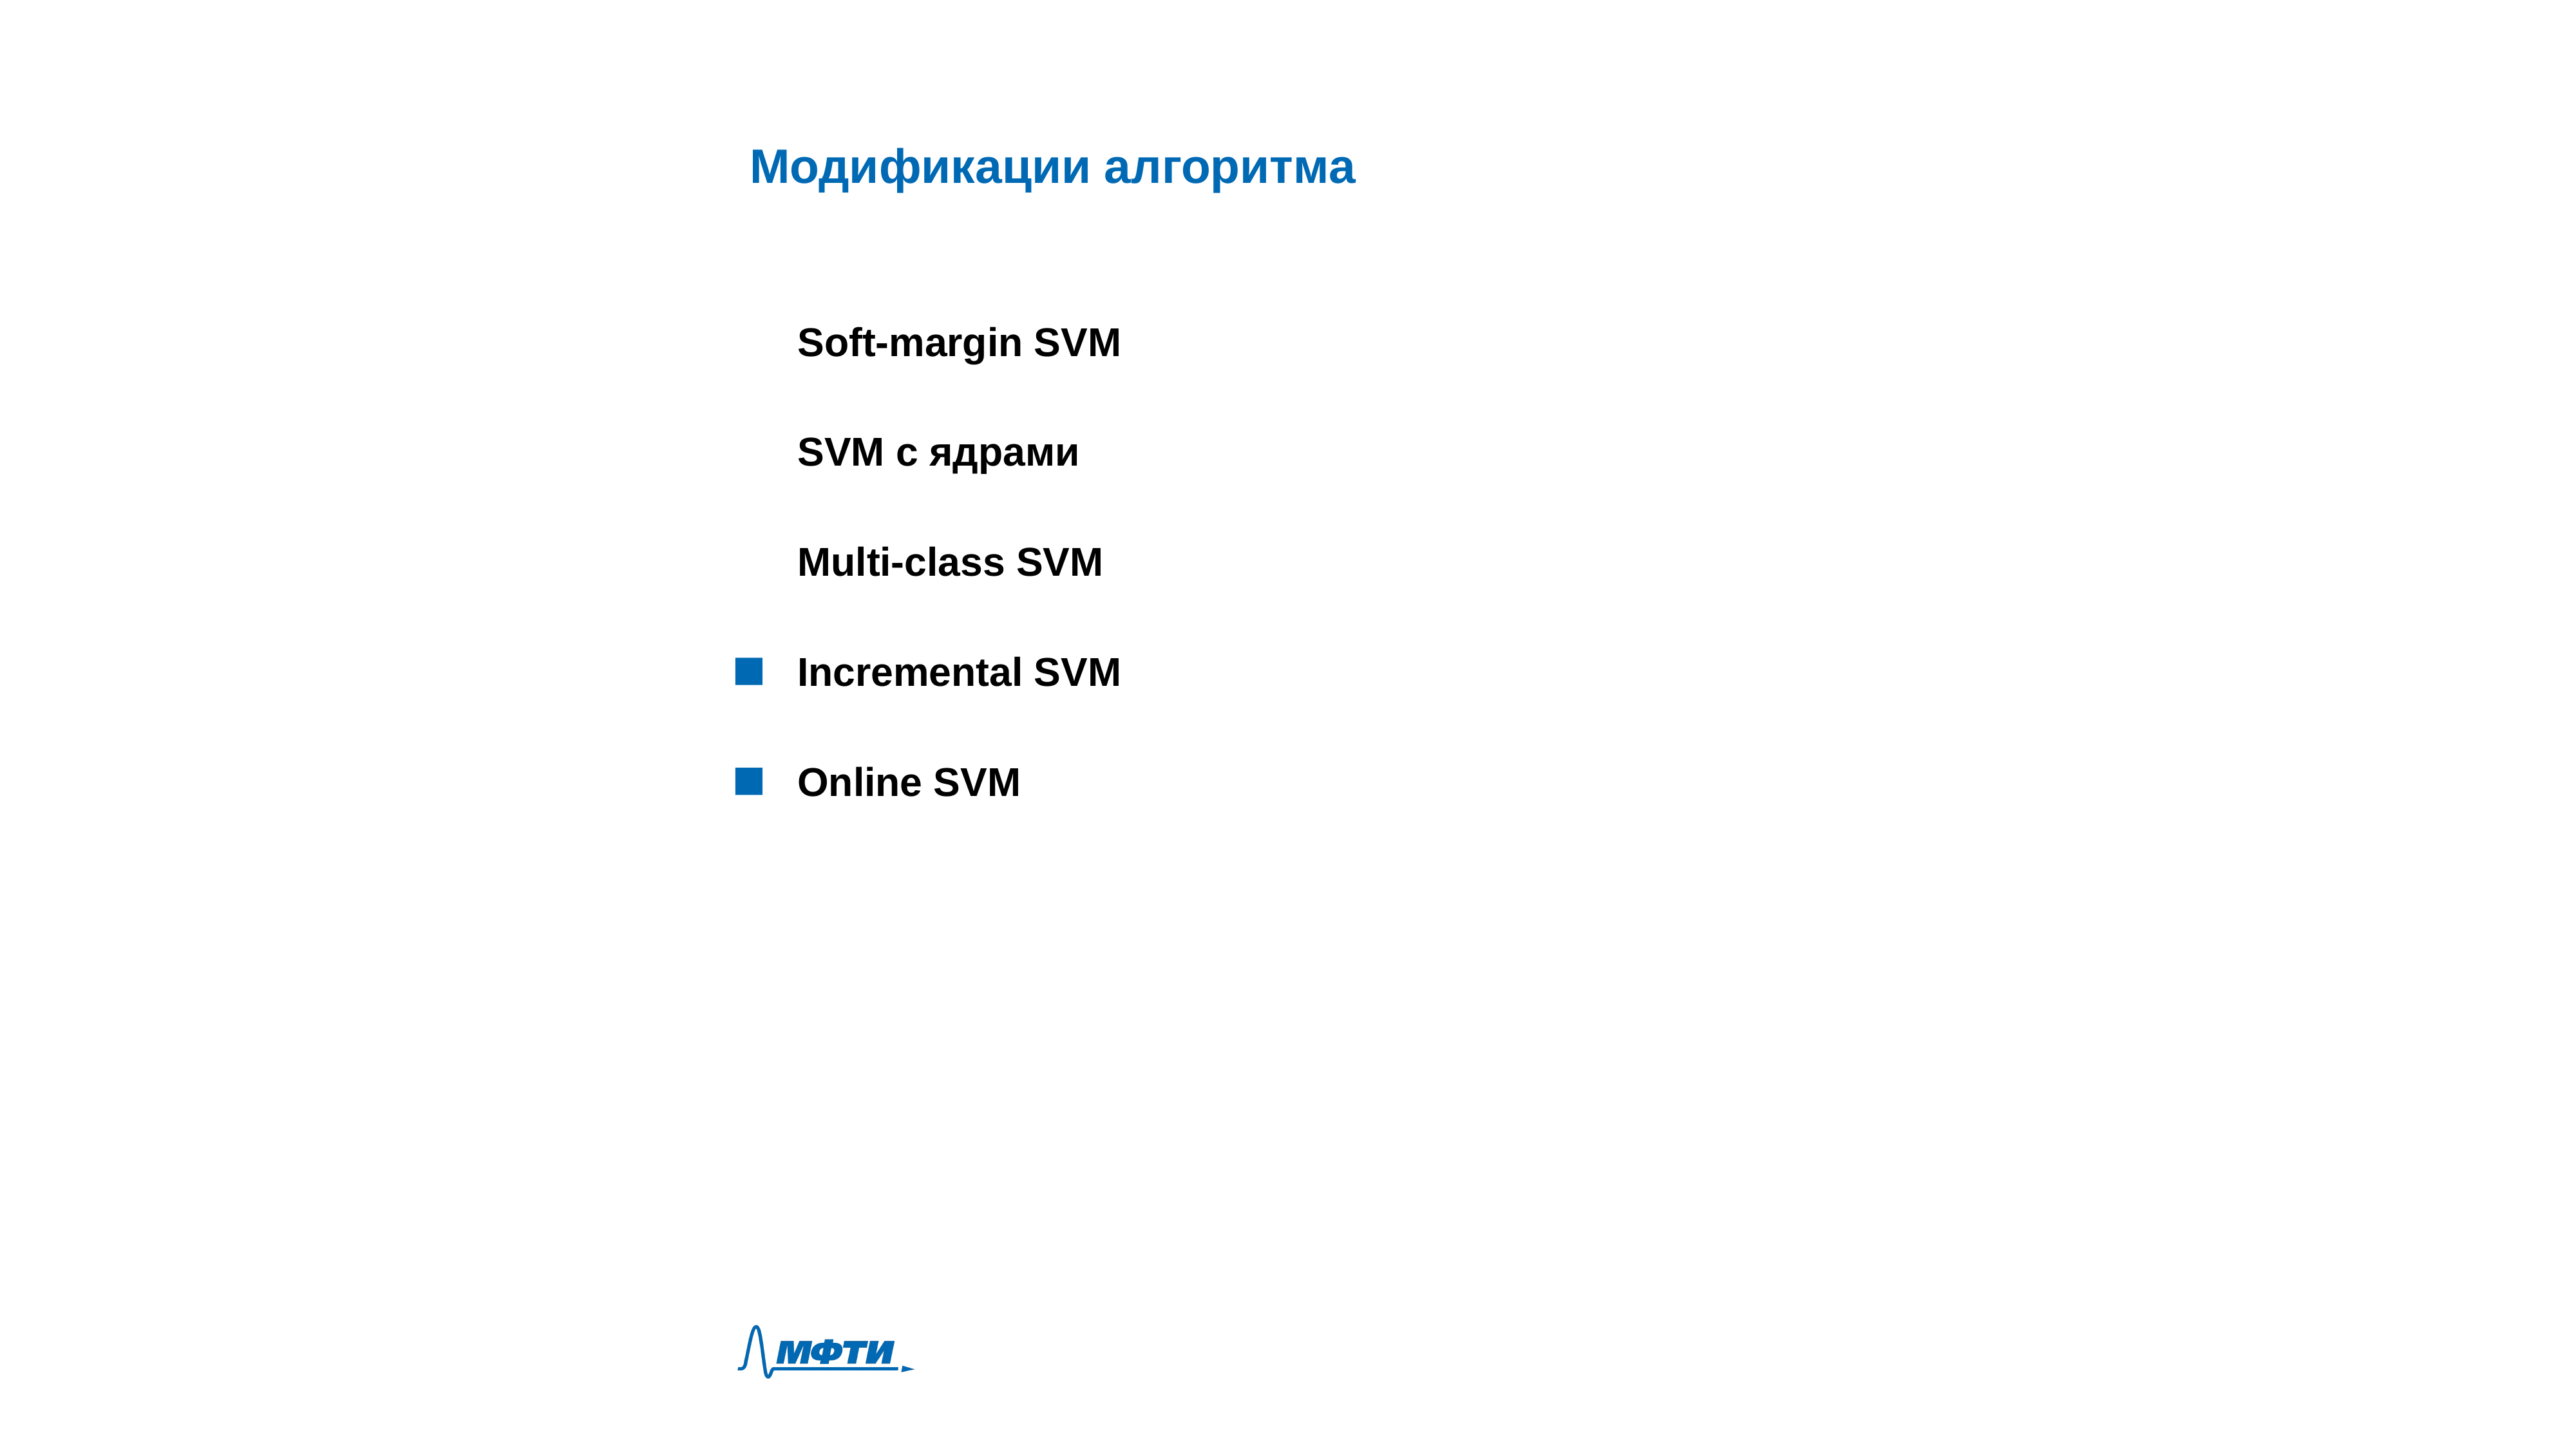

Модификации алгоритма
Soft-margin SVM

SVM с ядрами

Multi-class SVM

Incremental SVM

Online SVM